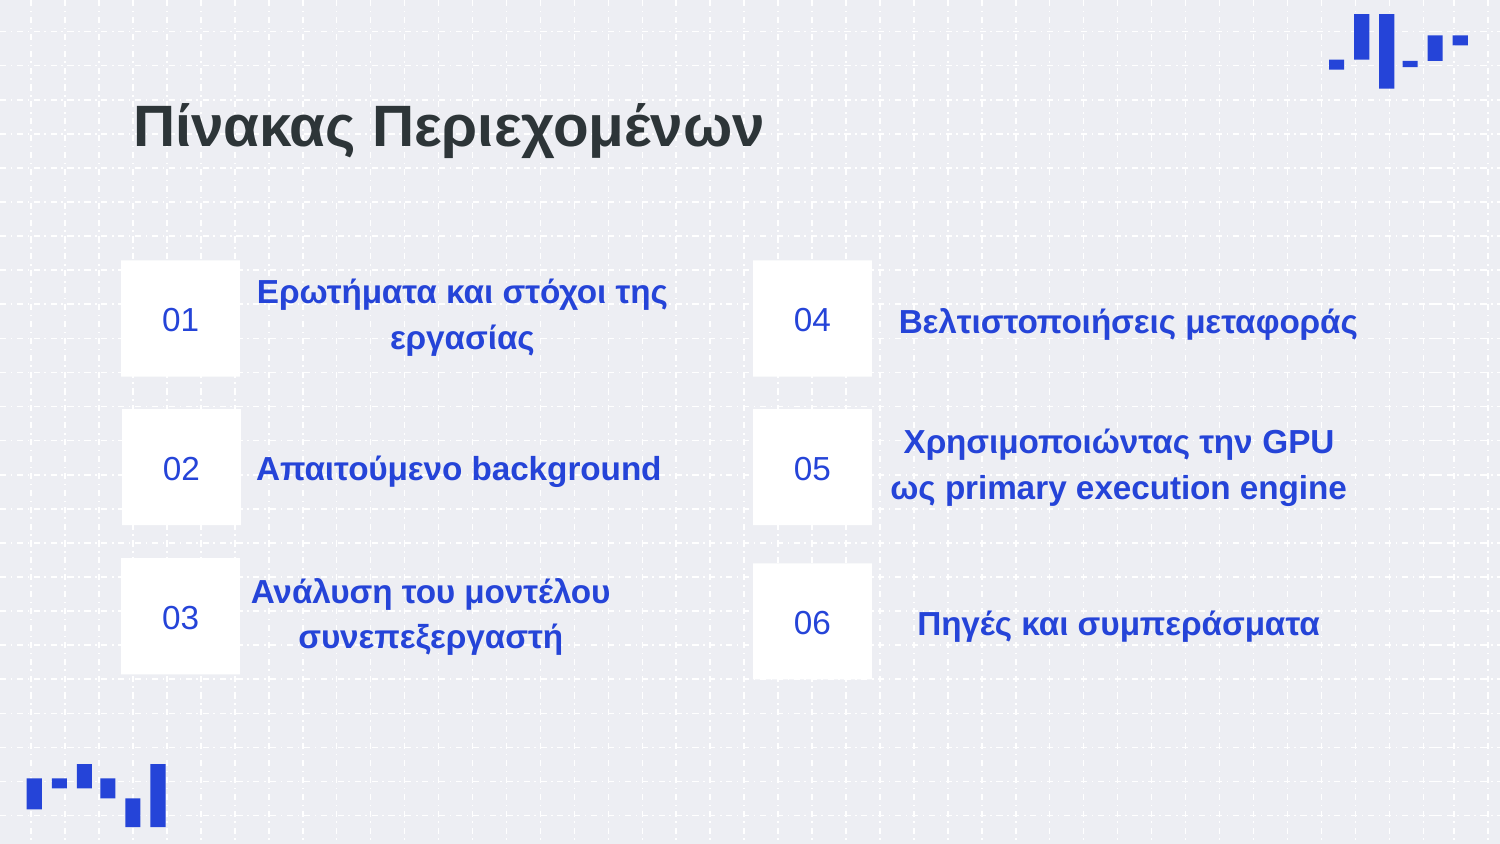

# Πίνακας Περιεχομένων
01
04
Ερωτήματα και στόχοι της εργασίας
Βελτιστοποιήσεις μεταφοράς
02
05
Απαιτούμενο background

Χρησιμοποιώντας την GPU ως primary execution engine
03
06
Πηγές και συμπεράσματα
Ανάλυση του μοντέλου συνεπεξεργαστή